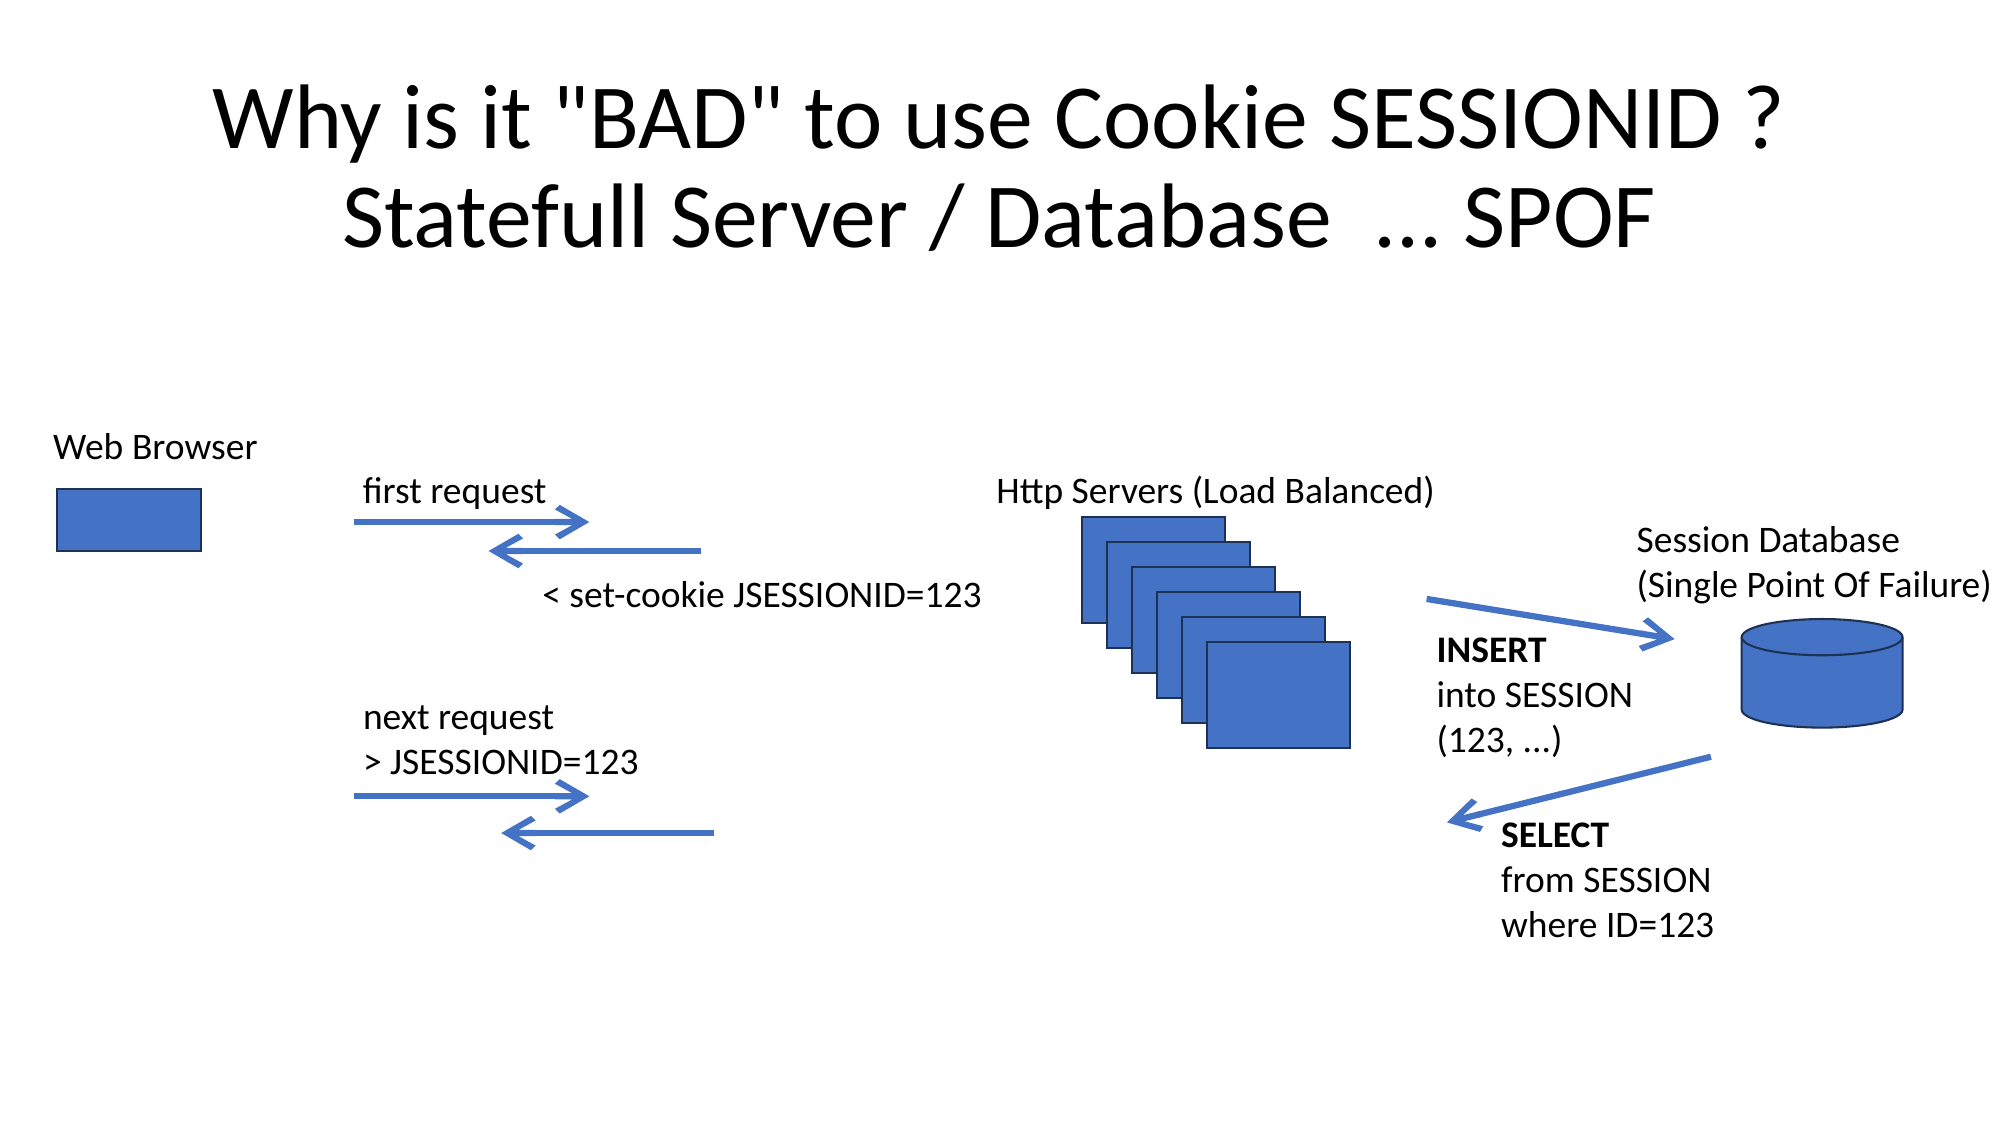

# Why is it "BAD" to use Cookie SESSIONID ? Statefull Server / Database  ... SPOF
Web Browser
first request
Http Servers (Load Balanced)

Session Database
(Single Point Of Failure)

< set-cookie JSESSIONID=123

INSERT
into SESSION
(123, ...)

next request
> JSESSIONID=123
SELECT
from SESSION
where ID=123